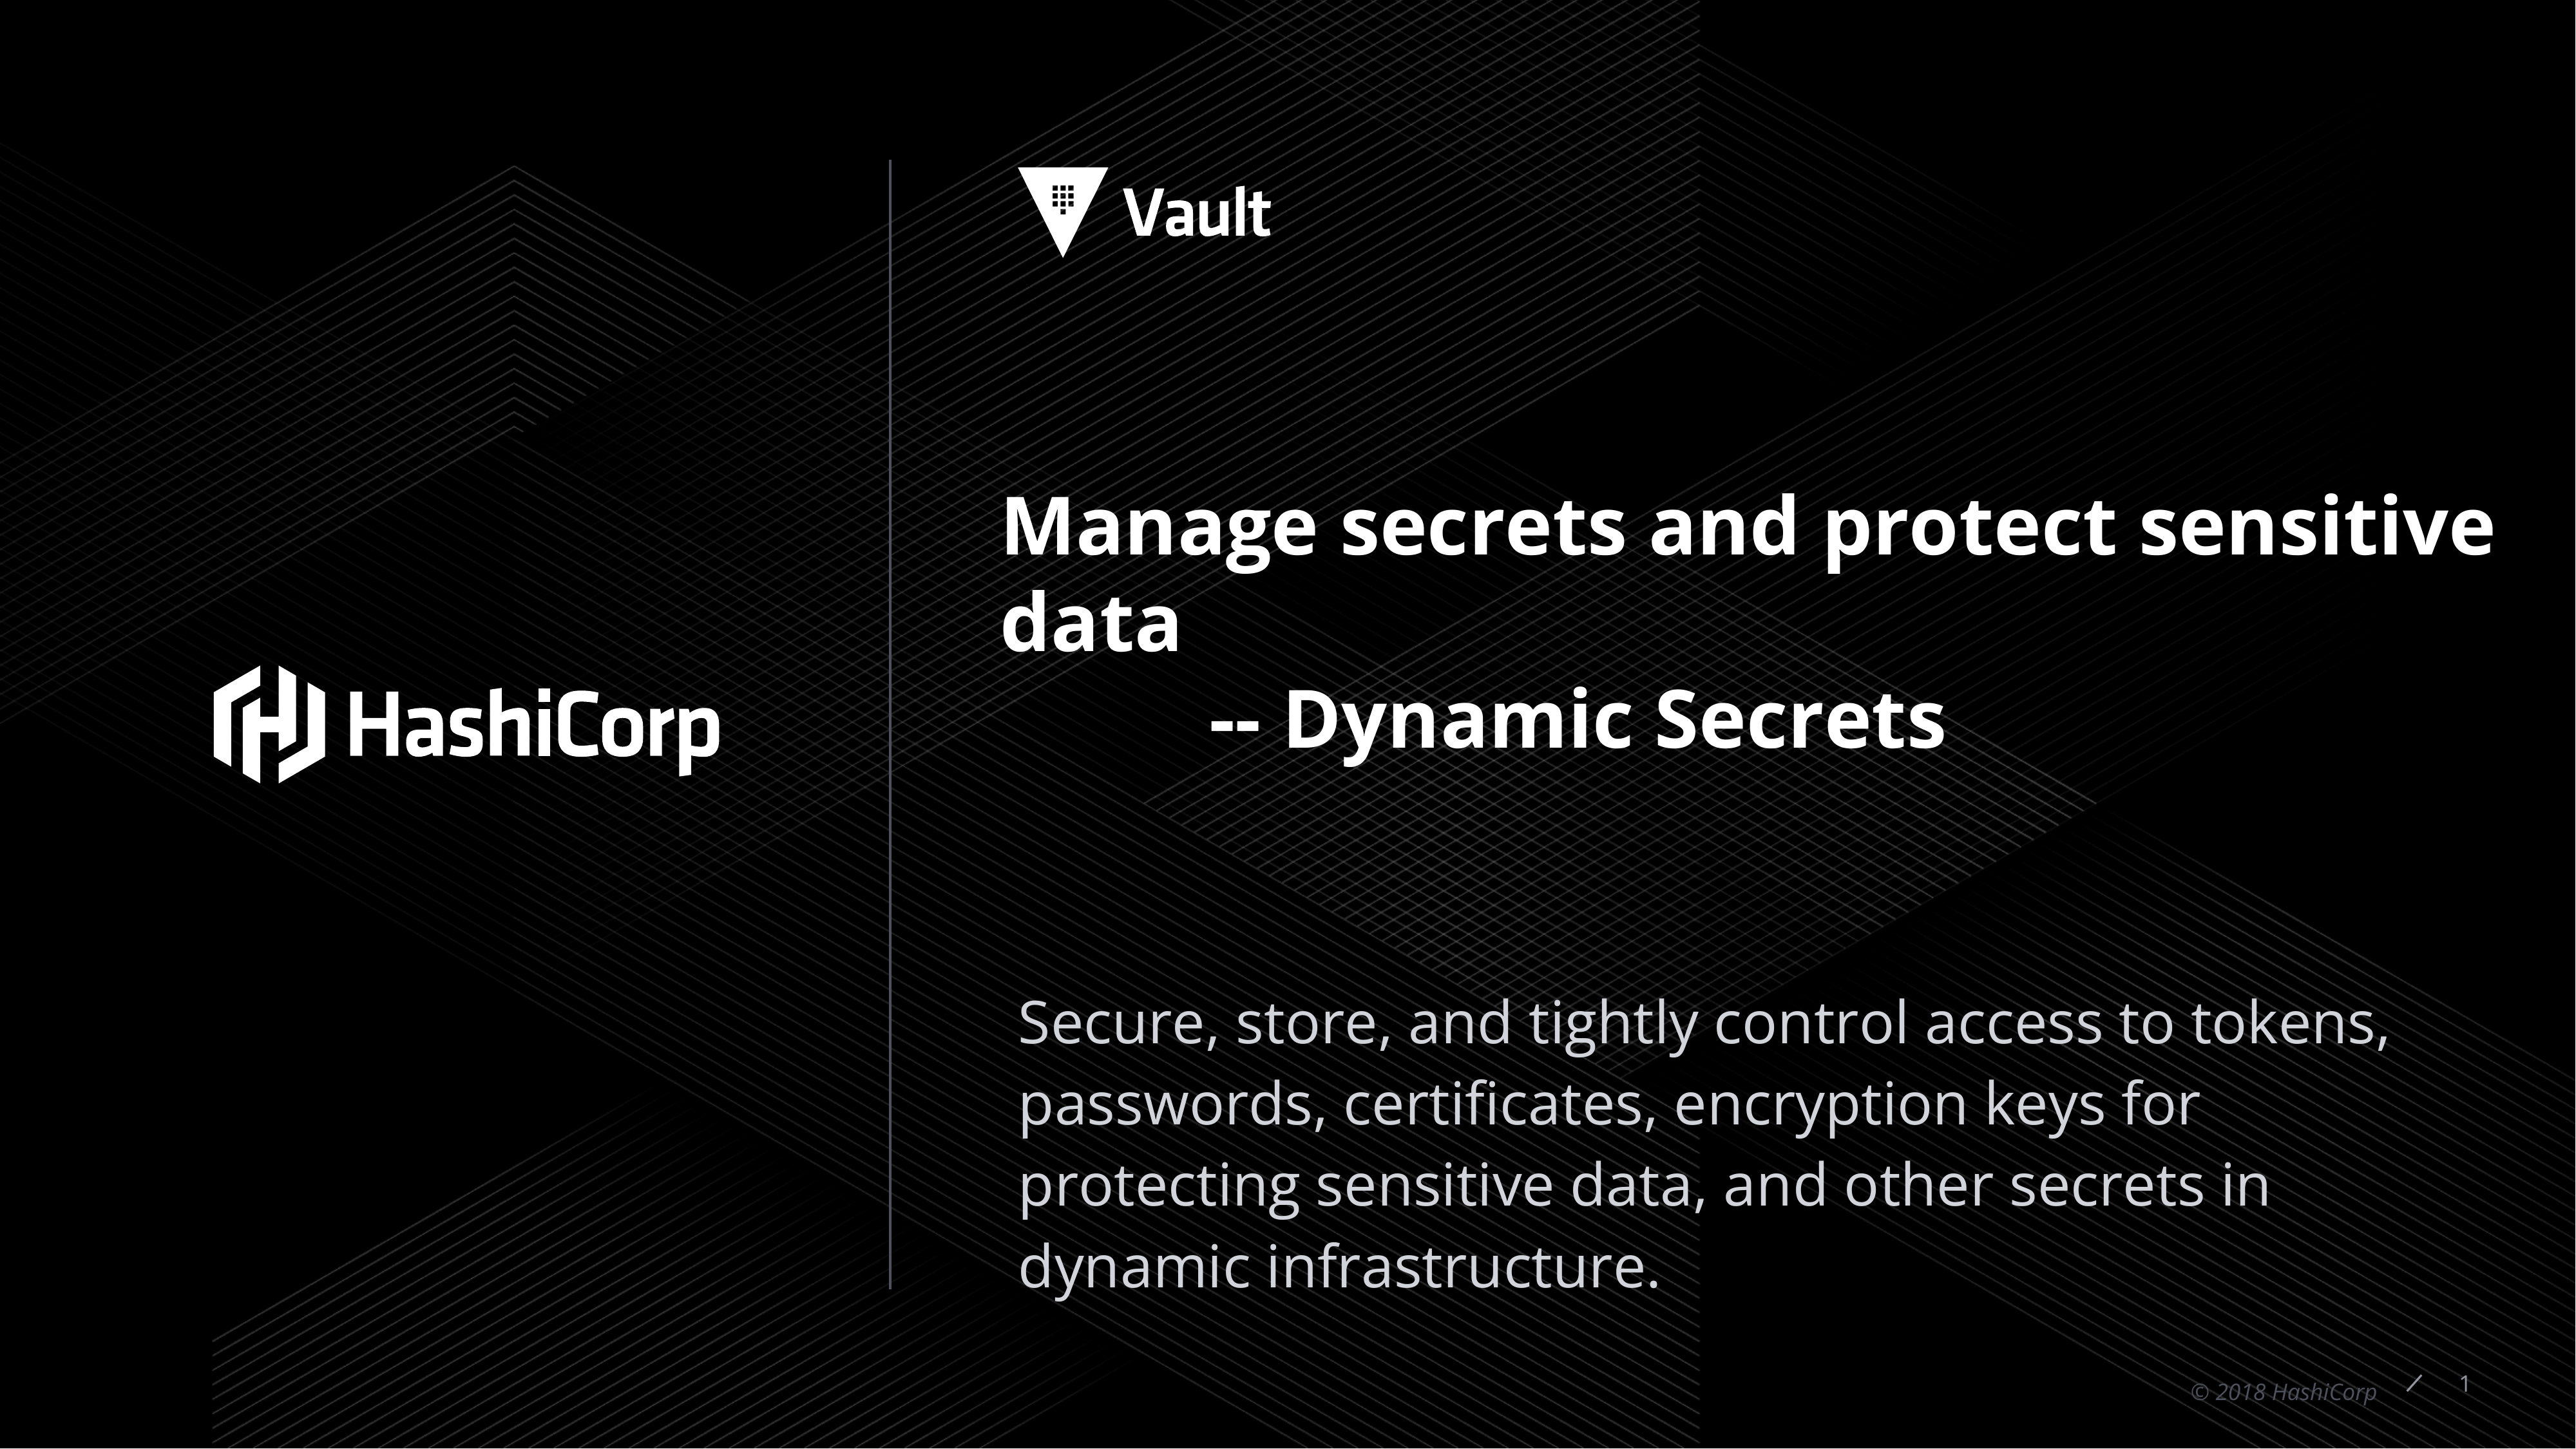

# Manage secrets and protect sensitive data
          -- Dynamic Secrets
Secure, store, and tightly control access to tokens, passwords, certificates, encryption keys for protecting sensitive data, and other secrets in dynamic infrastructure.
1